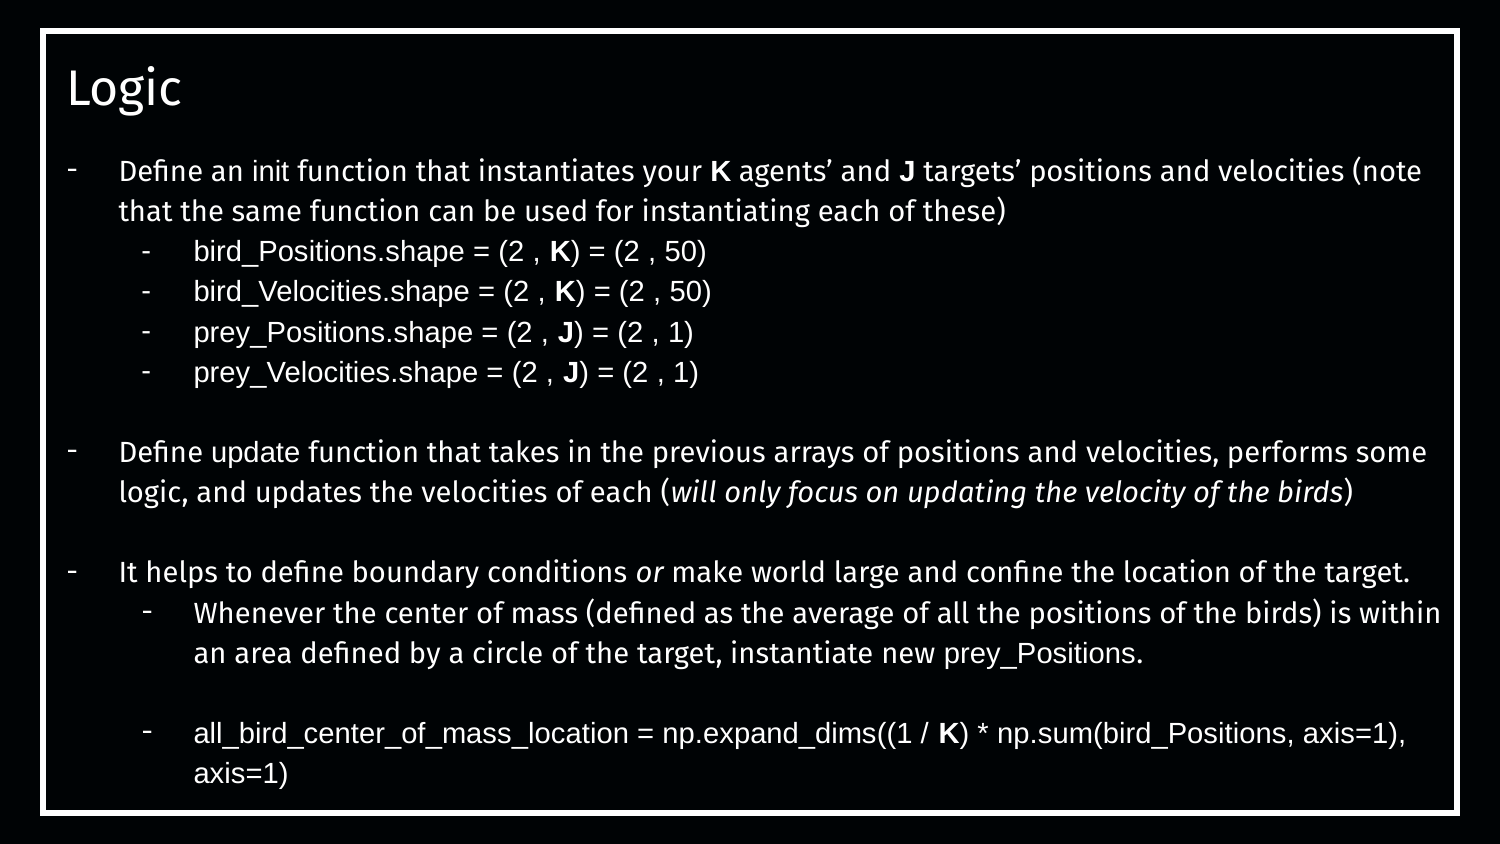

# Logic
Define an init function that instantiates your K agents’ and J targets’ positions and velocities (note that the same function can be used for instantiating each of these)
bird_Positions.shape = (2 , K) = (2 , 50)
bird_Velocities.shape = (2 , K) = (2 , 50)
prey_Positions.shape = (2 , J) = (2 , 1)
prey_Velocities.shape = (2 , J) = (2 , 1)

Define update function that takes in the previous arrays of positions and velocities, performs some logic, and updates the velocities of each (will only focus on updating the velocity of the birds)

It helps to define boundary conditions or make world large and confine the location of the target.
Whenever the center of mass (defined as the average of all the positions of the birds) is within an area defined by a circle of the target, instantiate new prey_Positions.

all_bird_center_of_mass_location = np.expand_dims((1 / K) * np.sum(bird_Positions, axis=1), axis=1)